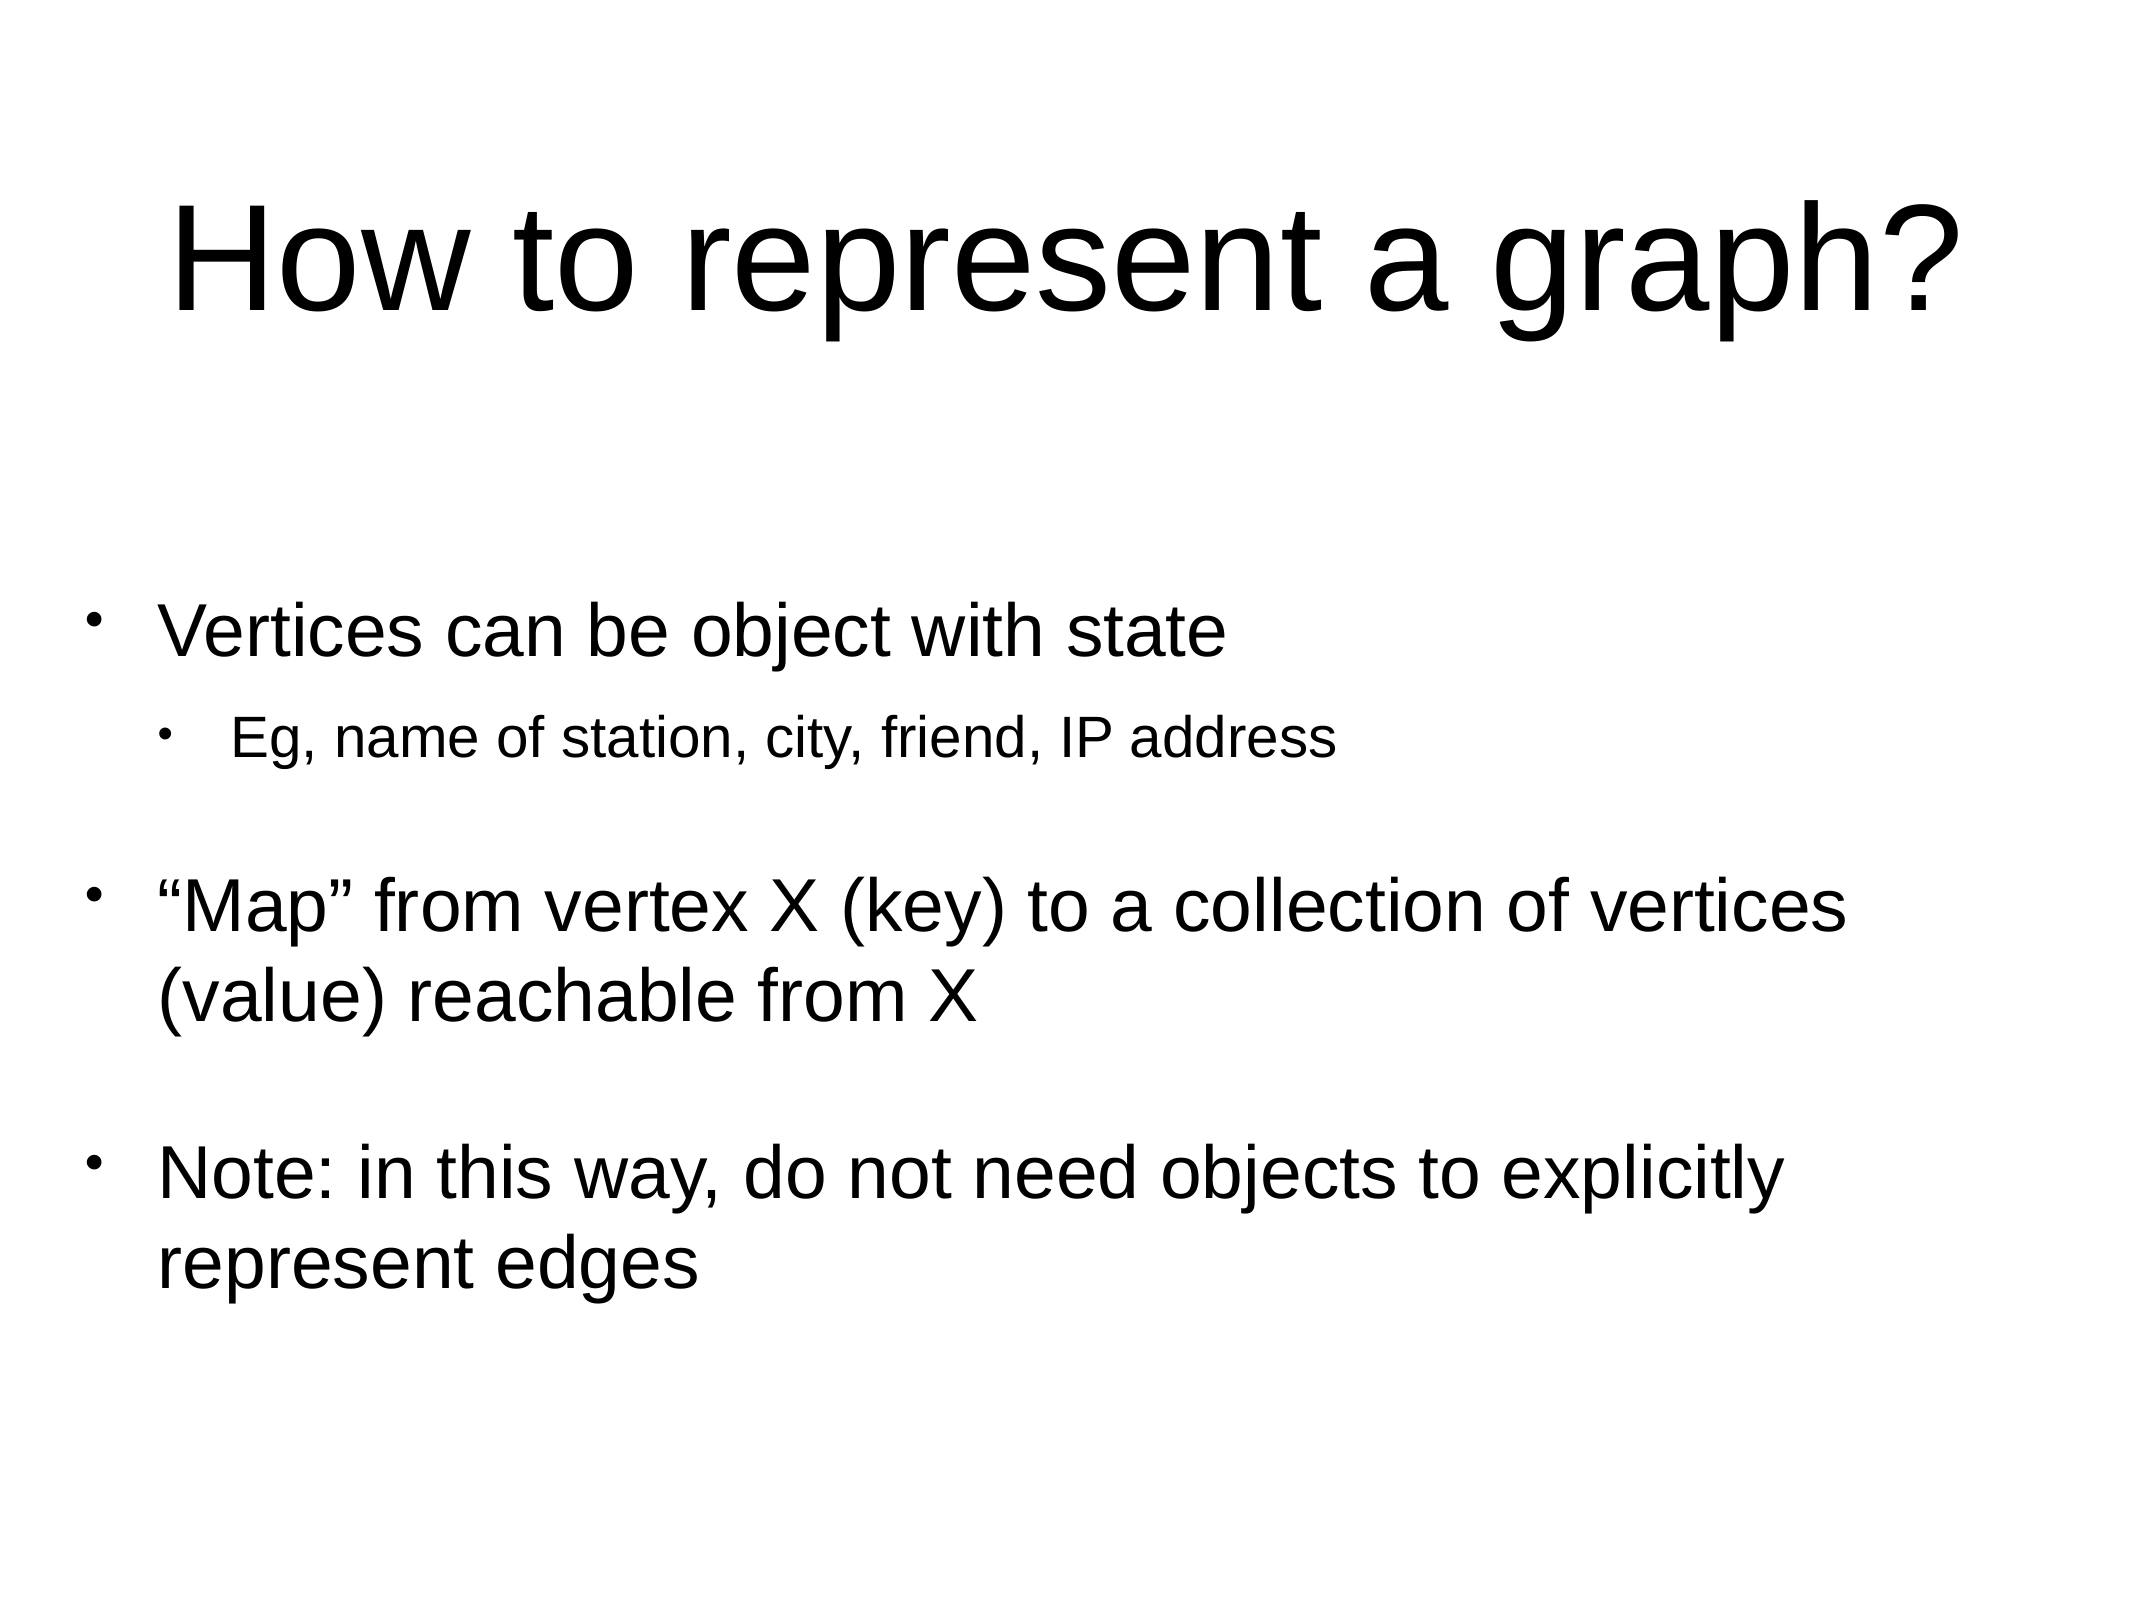

# How to represent a graph?
Vertices can be object with state
Eg, name of station, city, friend, IP address
“Map” from vertex X (key) to a collection of vertices (value) reachable from X
Note: in this way, do not need objects to explicitly represent edges